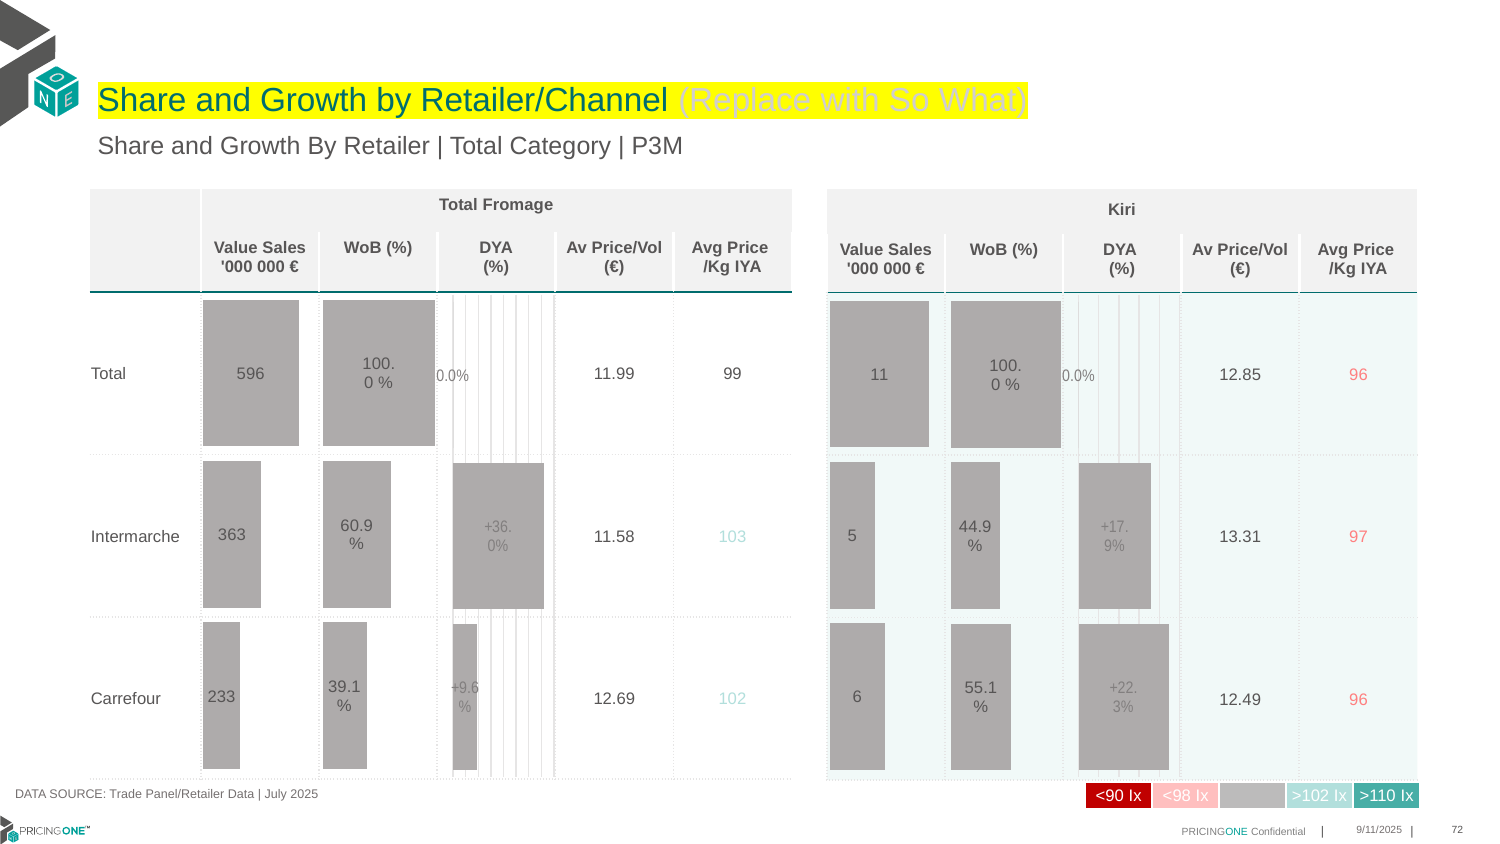

# Share and Growth by Retailer/Channel (Replace with So What)
Share and Growth By Retailer | Total Category | P3M
|  | Total Fromage | Total Category |  |  |  |
| --- | --- | --- | --- | --- | --- |
|  | Value Sales '000 000 € | WoB (%) | DYA (%) | Av Price/Vol (€) | Avg Price /Kg IYA |
| Total |  |  |  | 11.99 | 99 |
| Intermarche |  |  |  | 11.58 | 103 |
| Carrefour |  |  |  | 12.69 | 102 |
| Kiri | Client |  |  |  |
| --- | --- | --- | --- | --- |
| Value Sales '000 000 € | WoB (%) | DYA (%) | Av Price/Vol (€) | Avg Price /Kg IYA |
|  |  |  | 12.85 | 96 |
|  |  |  | 13.31 | 97 |
|  |  |  | 12.49 | 96 |

### Chart

| Category | Value Sales |
|---|---|
| Grand Total | 596032431.0 |
| Intermarche | 362896685.0 |
| Carrefour | 233135746.0 |

### Chart

| Category | Trade WoB % |
|---|---|
| Grand Total | 1.0 |
| Intermarche | 0.6089 |
| Carrefour | 0.3911 |

### Chart

| Category | Value Sales |
|---|---|
| Grand Total | 10578704.0 |
| Intermarche | 4747021.0 |
| Carrefour | 5831683.0 |

### Chart

| Category | Trade WoB % |
|---|---|
| Grand Total | 1.0 |
| Intermarche | 0.4487 |
| Carrefour | 0.5513 |

### Chart

| Category | Trade WoB % DYA |
|---|---|
| Grand Total | 0.0 |
| Intermarche | 0.3598 |
| Carrefour | 0.09570000000000001 |

### Chart

| Category | Trade WoB % DYA |
|---|---|
| Grand Total | 0.0 |
| Intermarche | 0.17930000000000001 |
| Carrefour | 0.22310000000000002 |
DATA SOURCE: Trade Panel/Retailer Data | July 2025
| <90 Ix | <98 Ix |  | >102 Ix | >110 Ix |
| --- | --- | --- | --- | --- |

9/11/2025
72